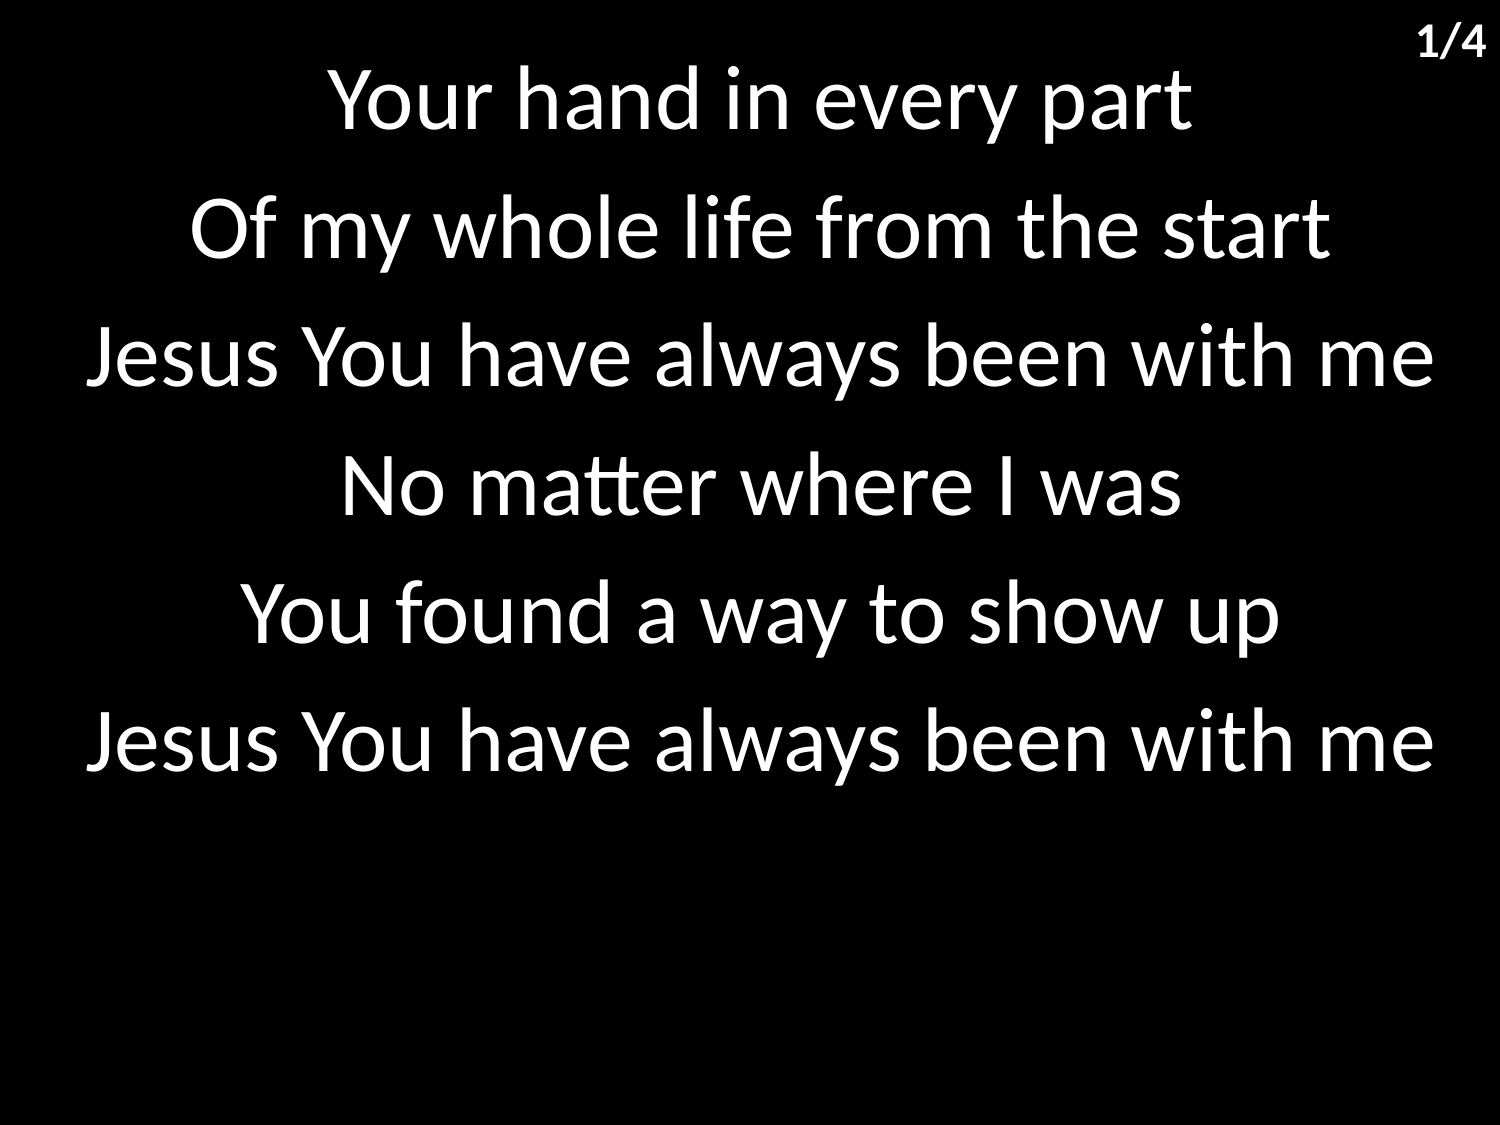

1/4
Your hand in every part
Of my whole life from the start
Jesus You have always been with me
No matter where I was
You found a way to show up
Jesus You have always been with me